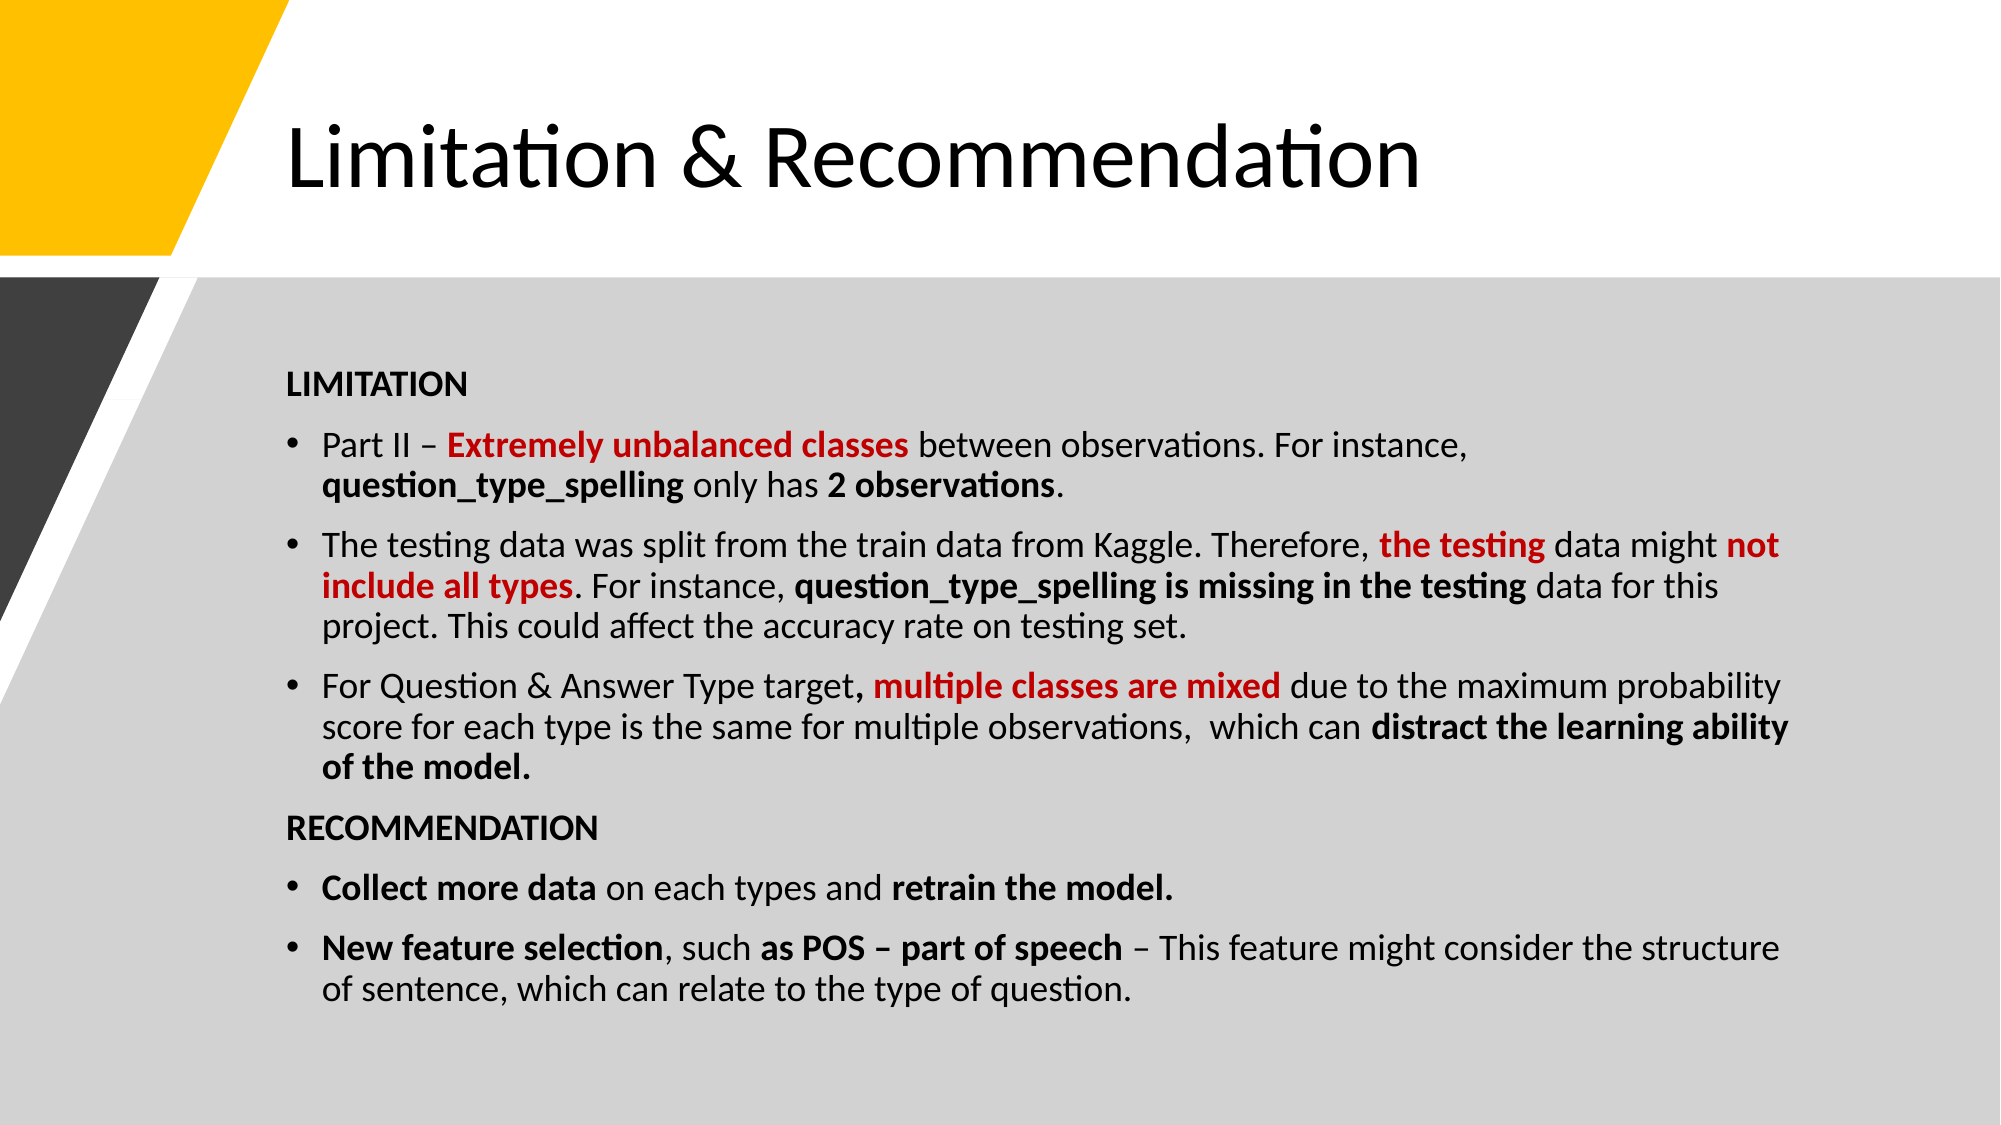

# Limitation & Recommendation

LIMITATION
Part II – Extremely unbalanced classes between observations. For instance, question_type_spelling only has 2 observations.
The testing data was split from the train data from Kaggle. Therefore, the testing data might not include all types. For instance, question_type_spelling is missing in the testing data for this project. This could affect the accuracy rate on testing set.
For Question & Answer Type target, multiple classes are mixed due to the maximum probability score for each type is the same for multiple observations,  which can distract the learning ability of the model.
RECOMMENDATION
Collect more data on each types and retrain the model.
New feature selection, such as POS – part of speech – This feature might consider the structure of sentence, which can relate to the type of question.